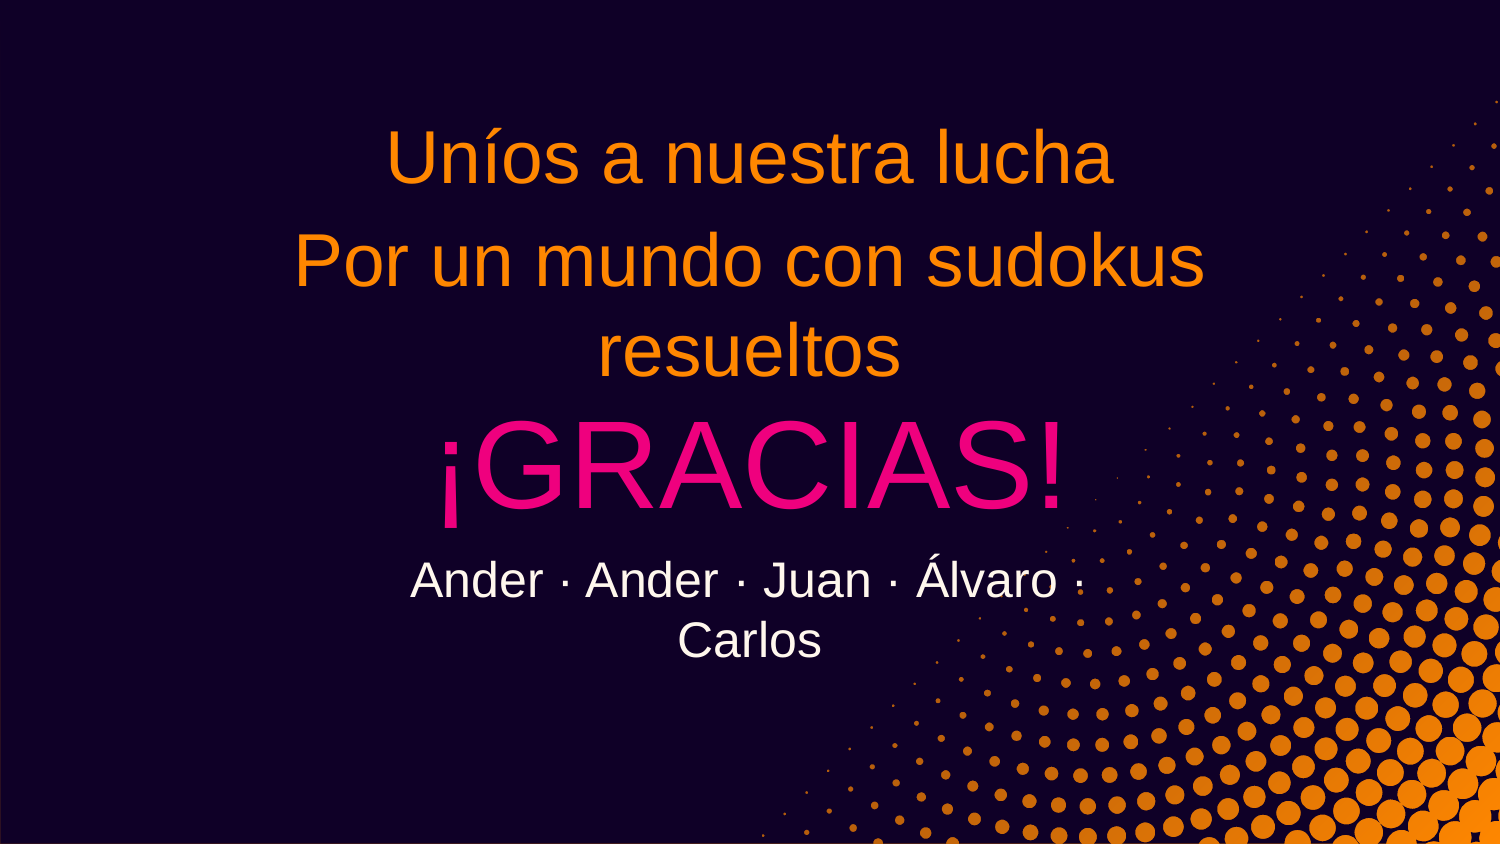

Uníos a nuestra lucha
Por un mundo con sudokus resueltos
¡GRACIAS!
Ander · Ander · Juan · Álvaro · Carlos